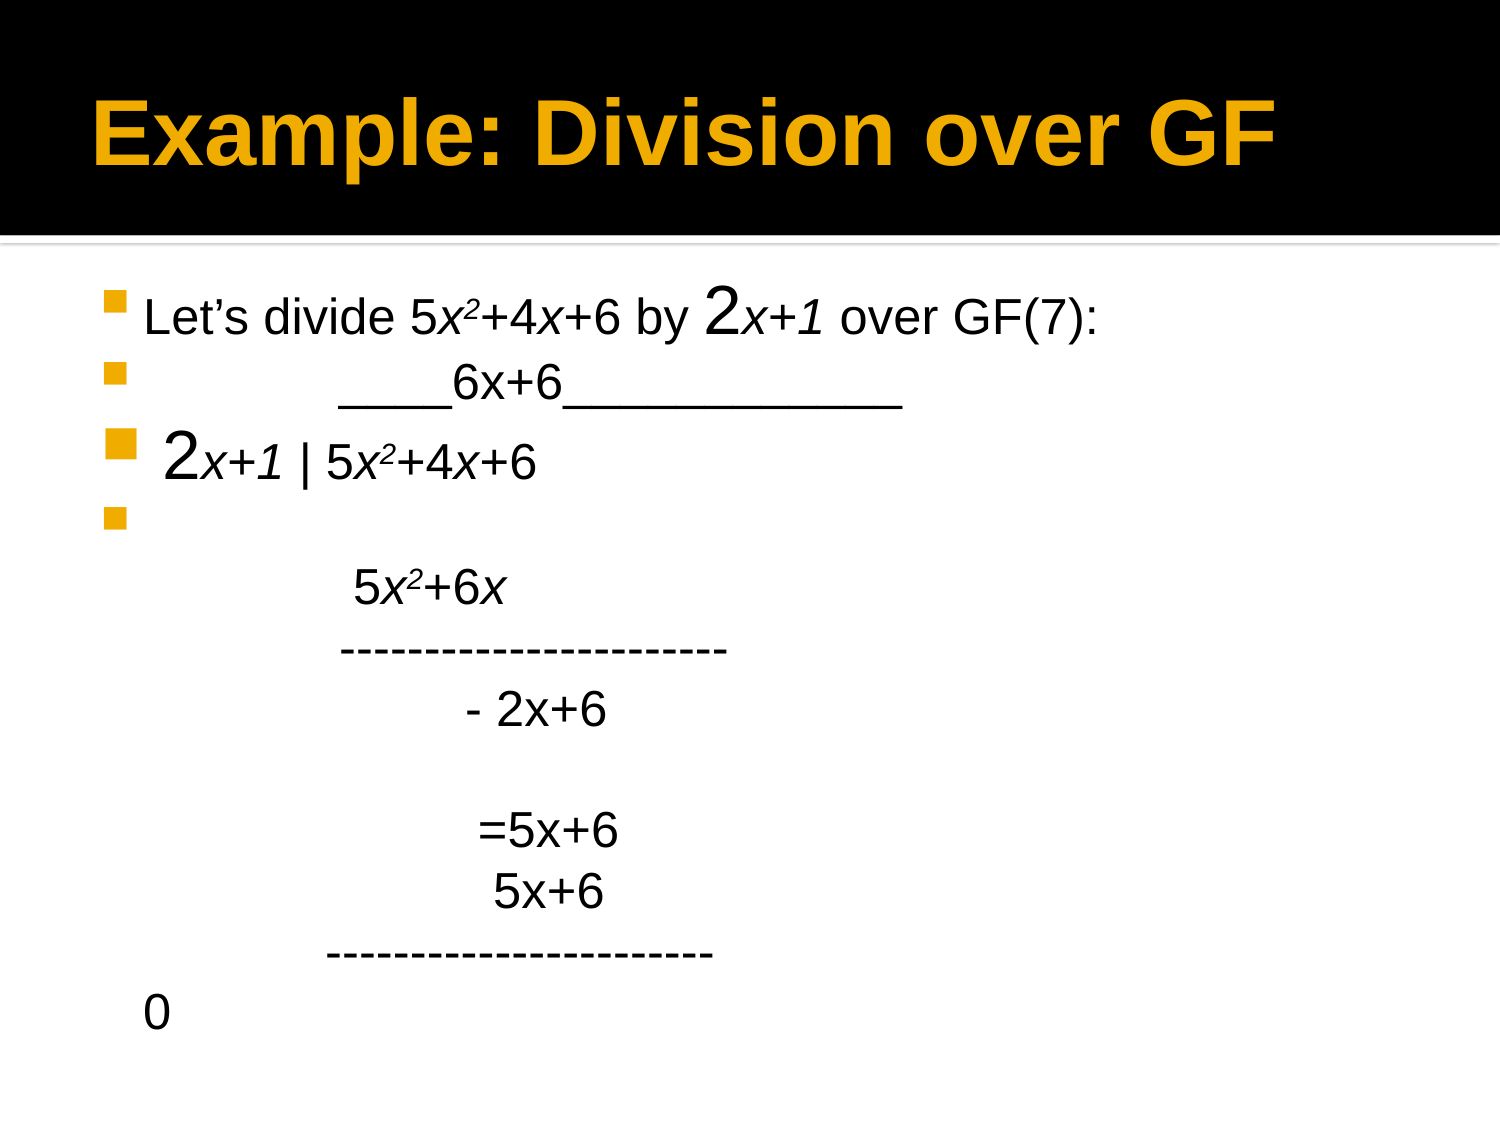

# Example: Division over GF
Let’s divide 5x2+4x+6 by 2x+1 over GF(7):
              ____6x+6____________
 2x+1 | 5x2+4x+6
               5x2+6x
              -----------------------
                       - 2x+6

                           =5x+6
                         5x+6
             -----------------------
				0